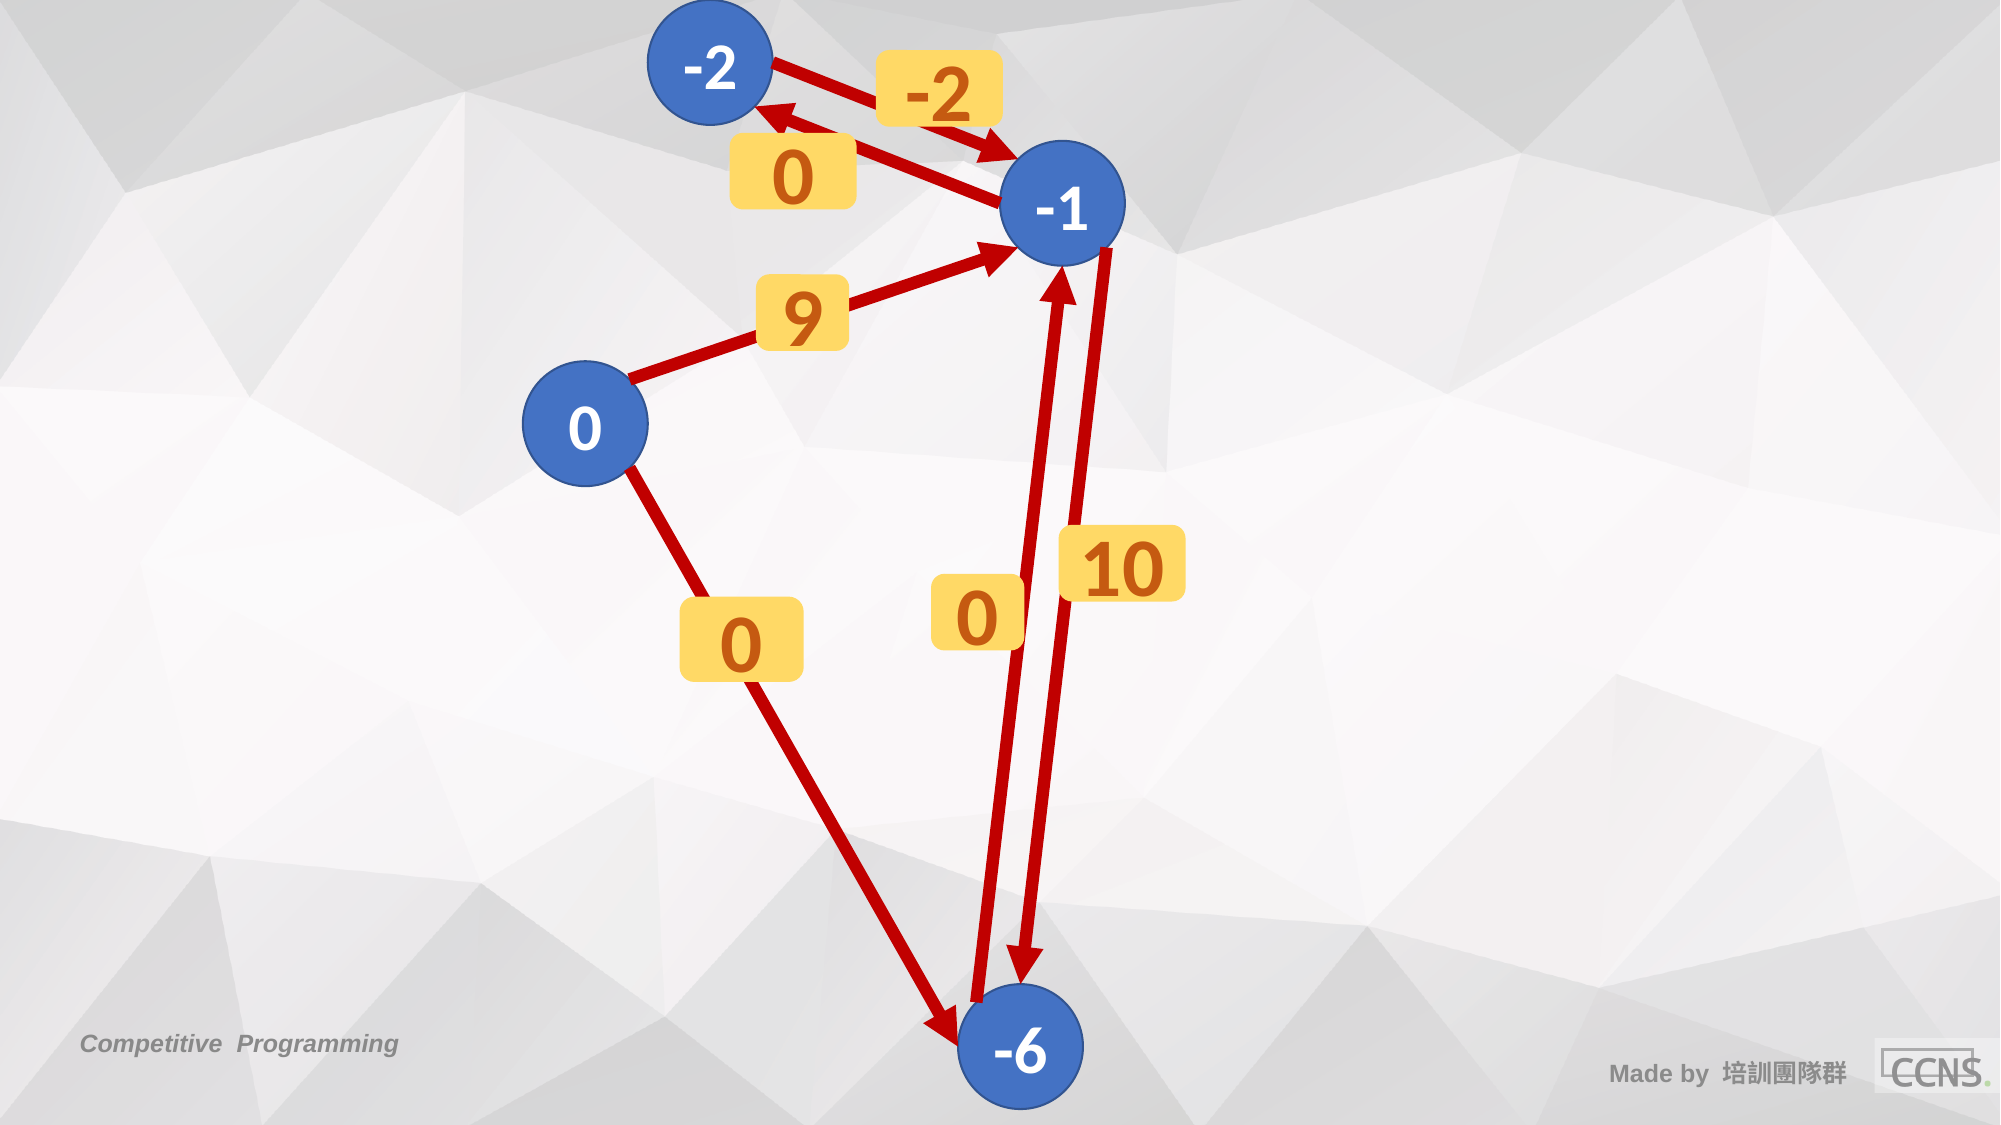

-2
-2
0
-1
9
0
10
0
0
-6